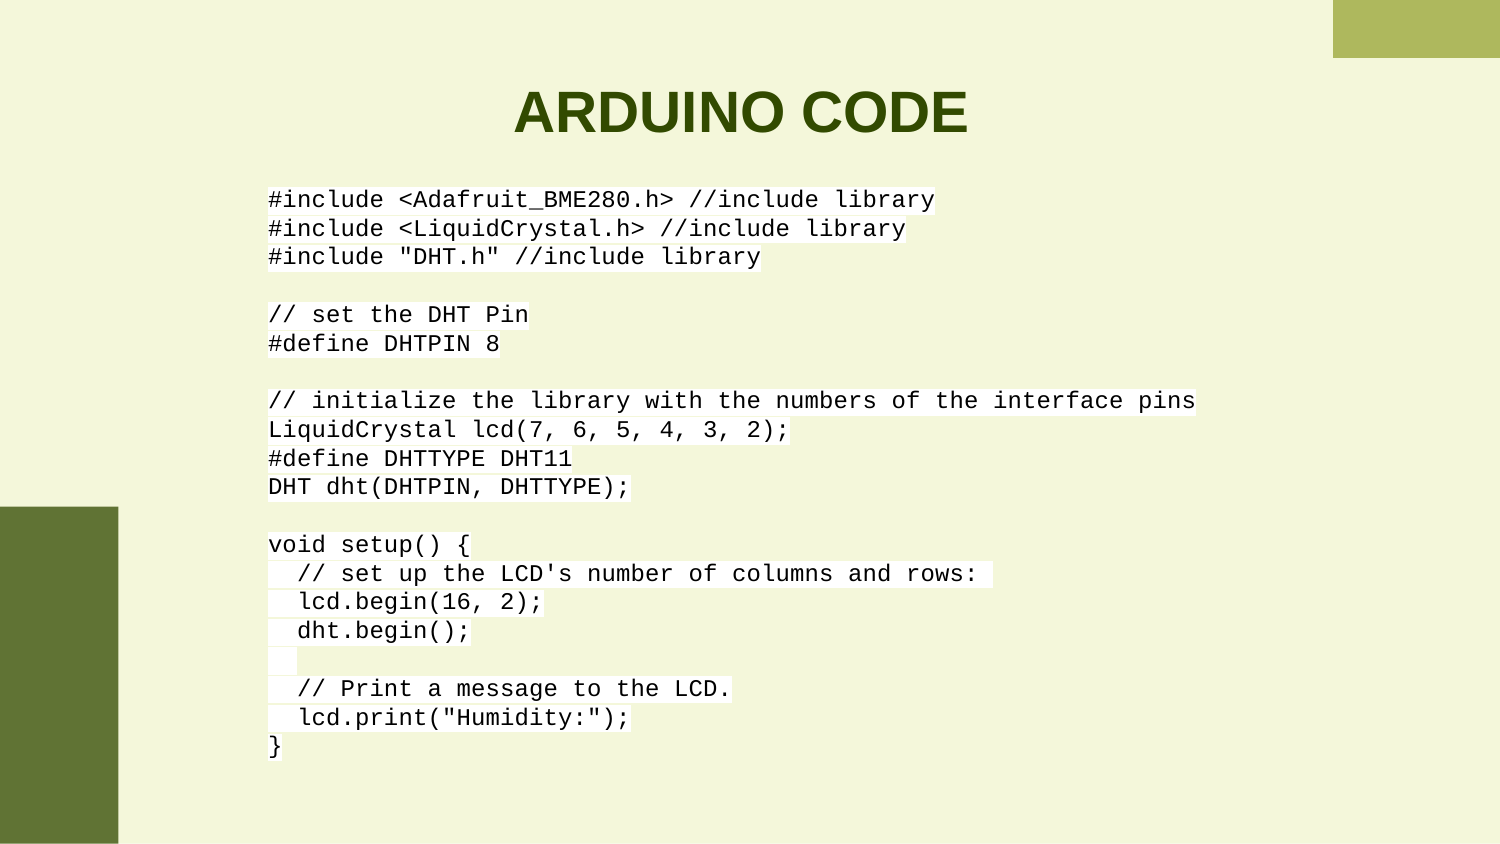

# ARDUINO CODE
#include <Adafruit_BME280.h> //include library
#include <LiquidCrystal.h> //include library
#include "DHT.h" //include library

// set the DHT Pin
#define DHTPIN 8

// initialize the library with the numbers of the interface pins
LiquidCrystal lcd(7, 6, 5, 4, 3, 2);
#define DHTTYPE DHT11
DHT dht(DHTPIN, DHTTYPE);

void setup() {
  // set up the LCD's number of columns and rows:
  lcd.begin(16, 2);
  dht.begin();

  // Print a message to the LCD.
  lcd.print("Humidity:");
}